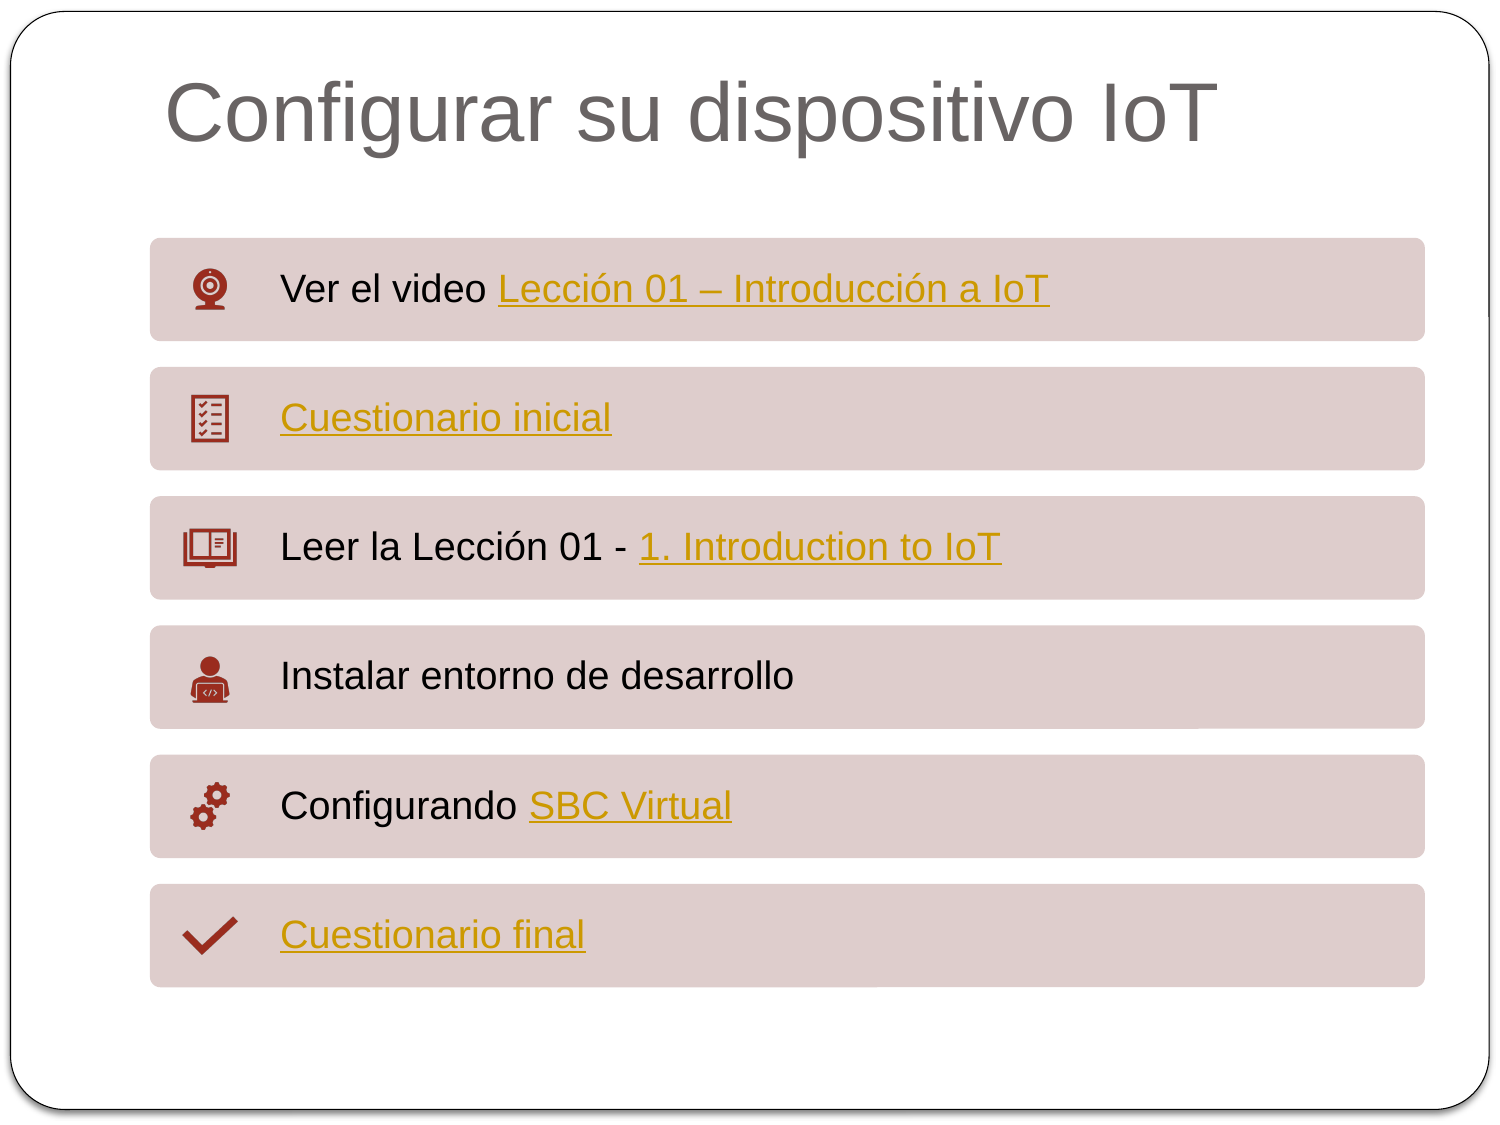

# Configurar su dispositivo IoT
Ver el video Lección 01 – Introducción a IoT
Cuestionario inicial
Leer la Lección 01 - 1. Introduction to IoT
Instalar entorno de desarrollo
Configurando SBC Virtual
Cuestionario final